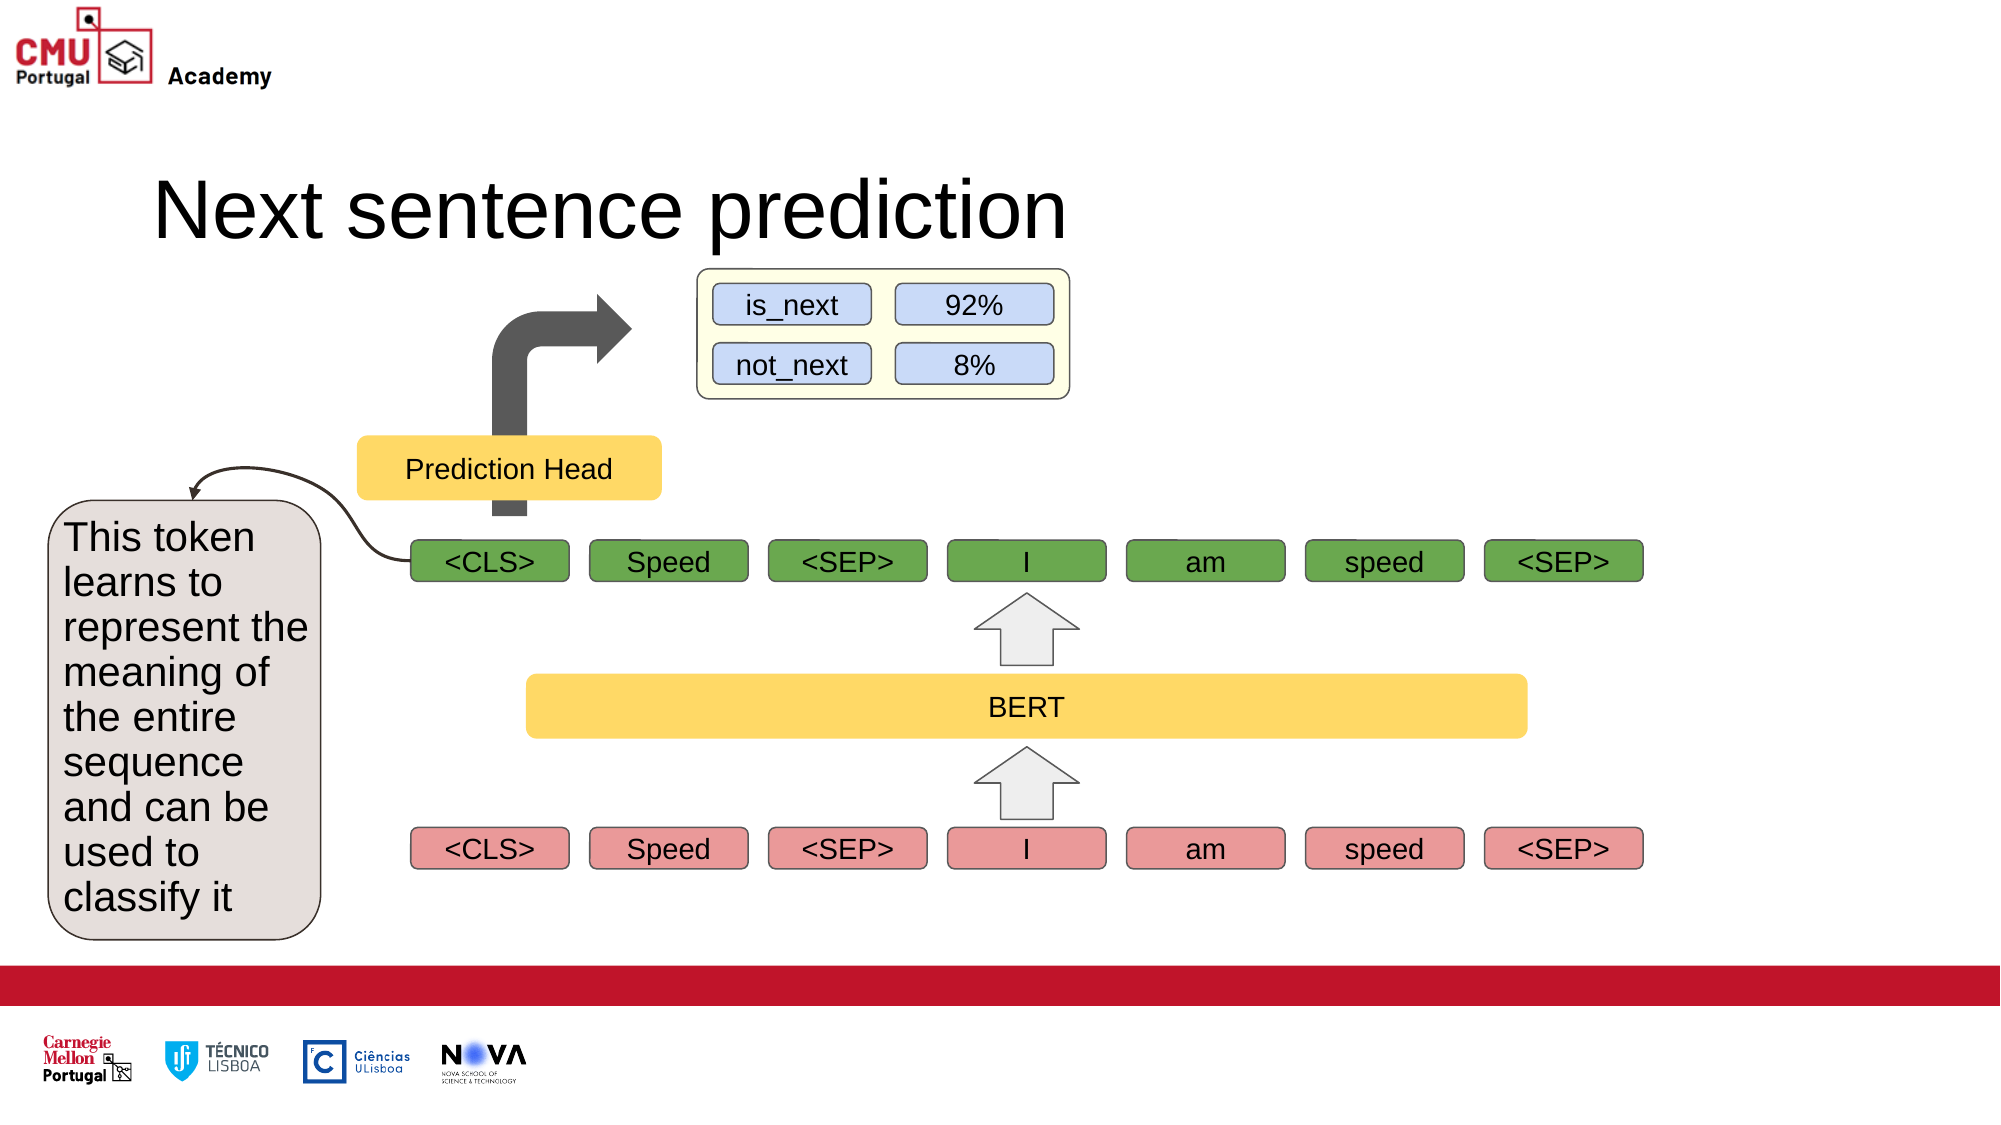

# Next sentence prediction

is_next
92%

not_next
8%
Prediction Head

This token learns to represent the meaning of the entire sequence and can be used to classify it
<CLS>
Speed
<SEP>
I
am
speed
<SEP>

BERT

<CLS>
Speed
<SEP>
I
am
speed
<SEP>